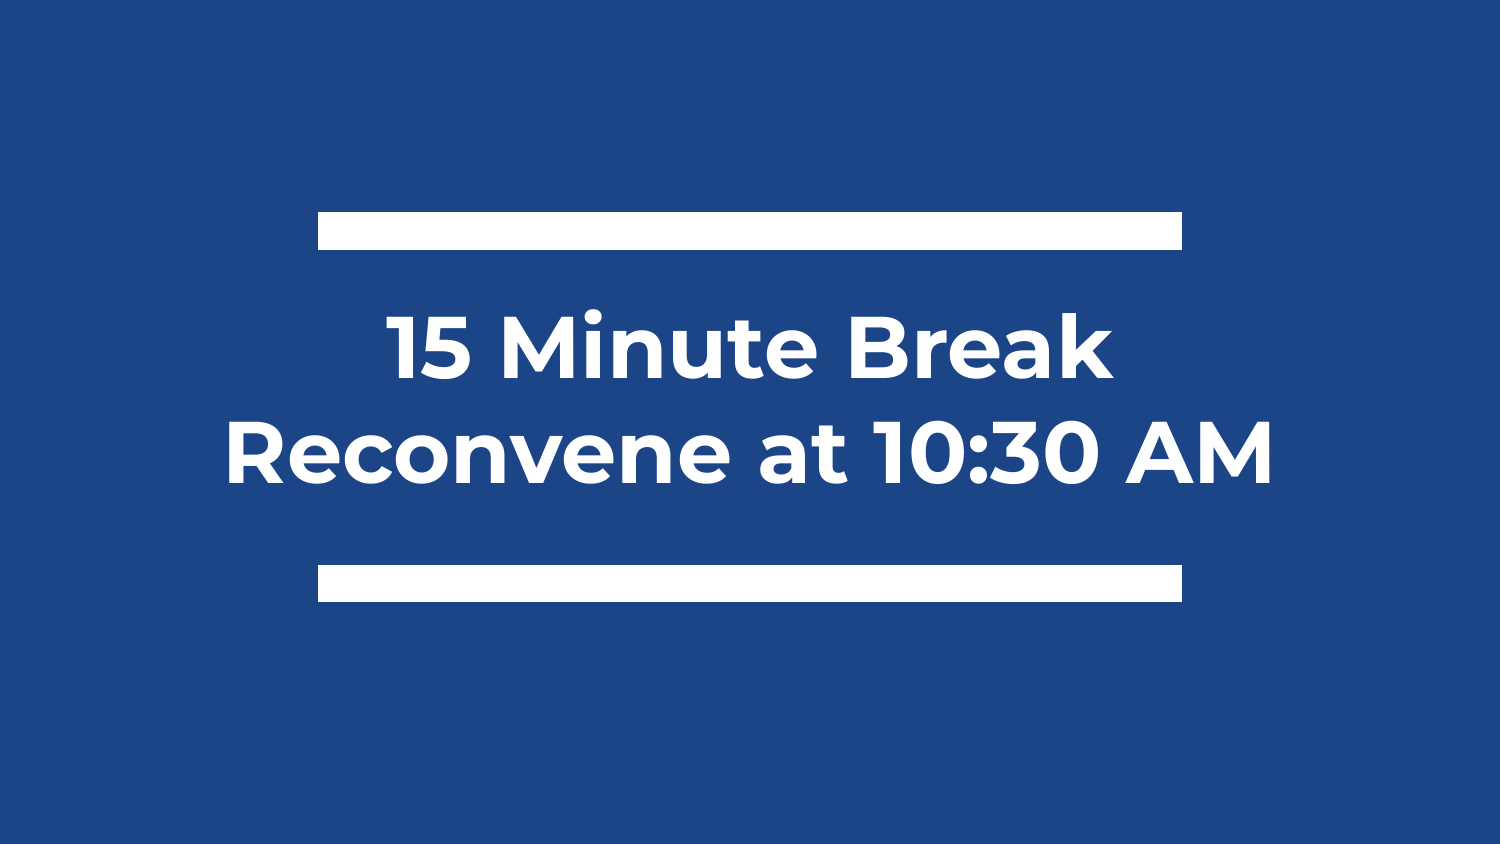

# 15 Minute Break
Reconvene at 10:30 AM